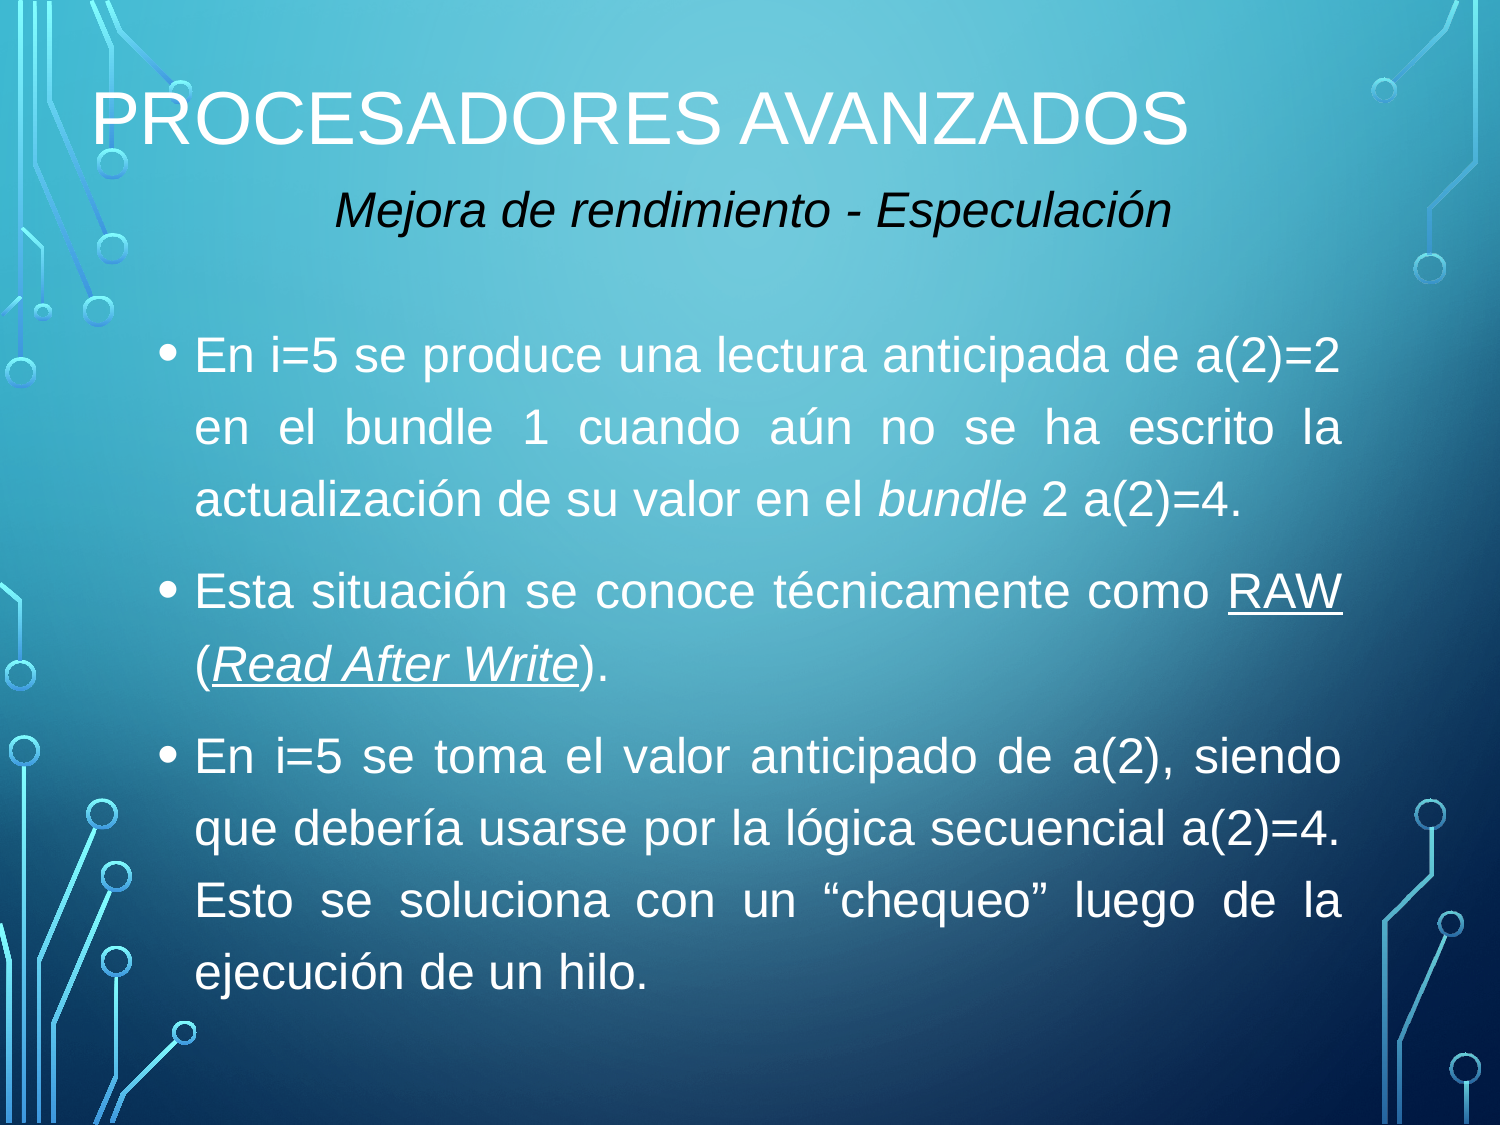

# Procesadores Avanzados
Mejora de rendimiento - Especulación
En i=5 se produce una lectura anticipada de a(2)=2 en el bundle 1 cuando aún no se ha escrito la actualización de su valor en el bundle 2 a(2)=4.
Esta situación se conoce técnicamente como RAW (Read After Write).
En i=5 se toma el valor anticipado de a(2), siendo que debería usarse por la lógica secuencial a(2)=4. Esto se soluciona con un “chequeo” luego de la ejecución de un hilo.